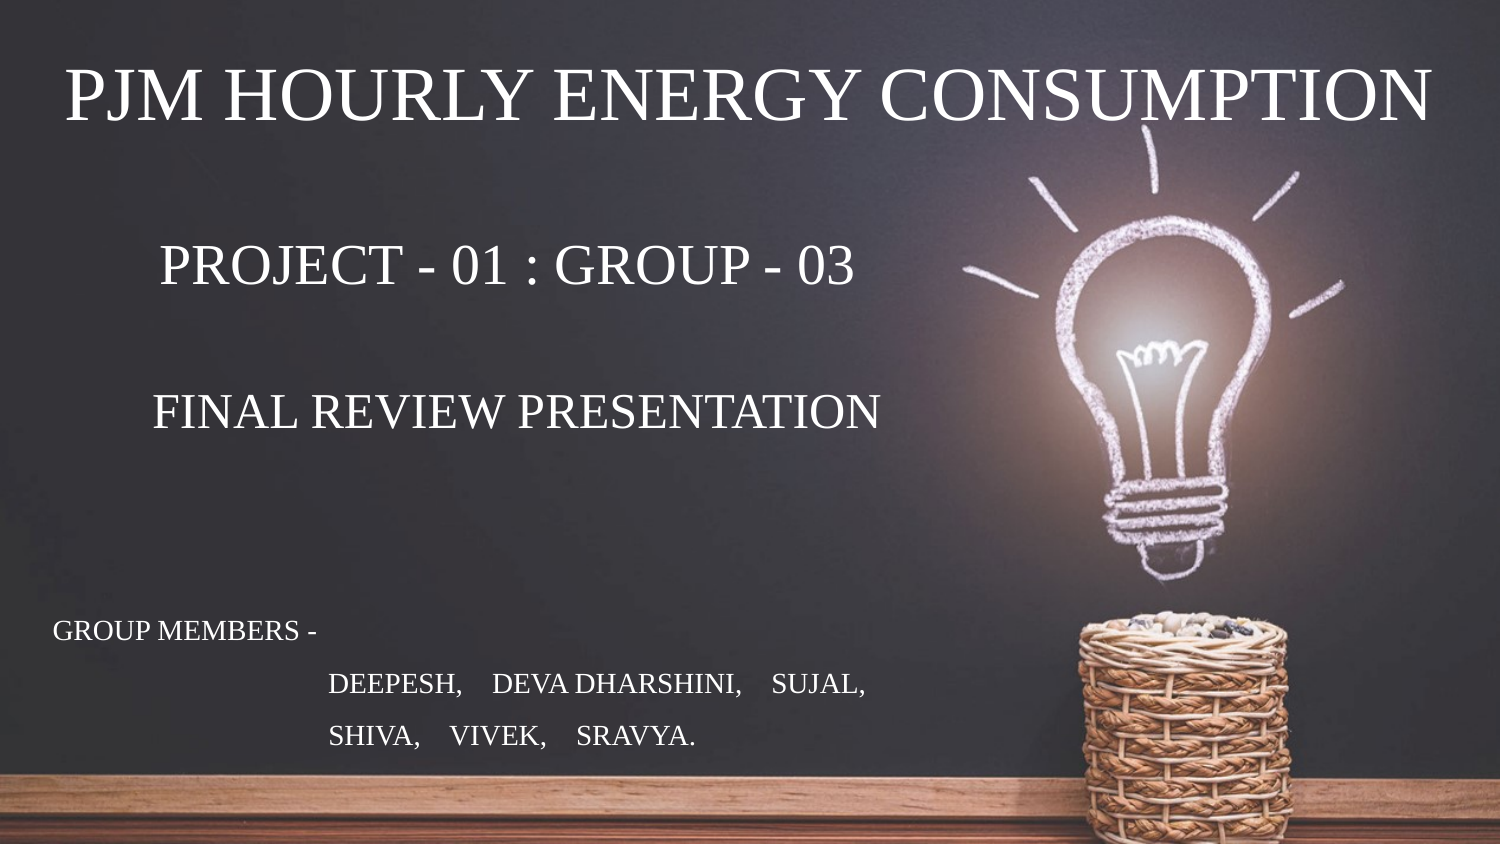

# PJM HOURLY ENERGY CONSUMPTION
PROJECT - 01 : GROUP - 03
FINAL REVIEW PRESENTATION
GROUP MEMBERS -
                                      DEEPESH,    DEVA DHARSHINI,    SUJAL,
       SHIVA,    VIVEK,    SRAVYA.